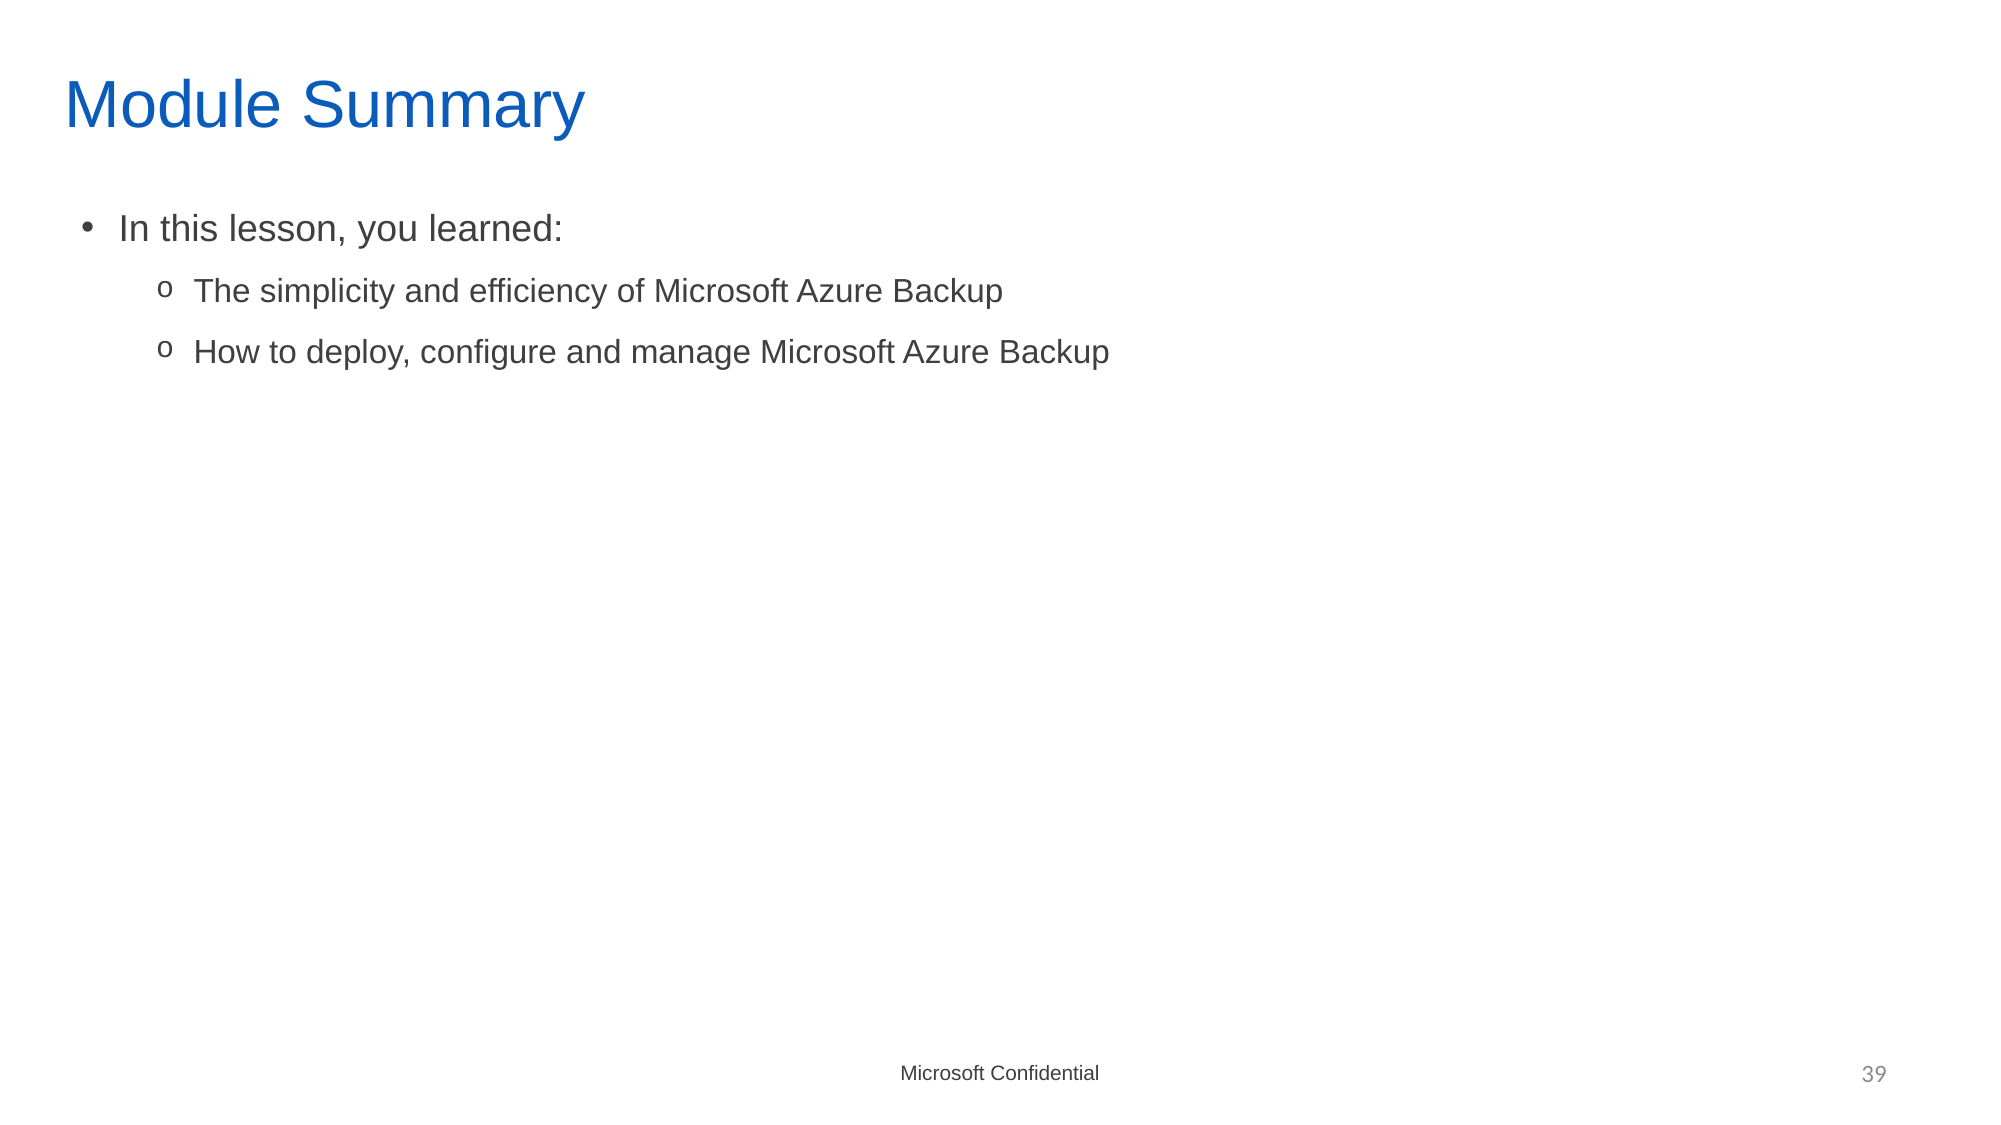

# Module Summary
In this lesson, you learned:
The simplicity and efficiency of Microsoft Azure Backup
How to deploy, configure and manage Microsoft Azure Backup
39